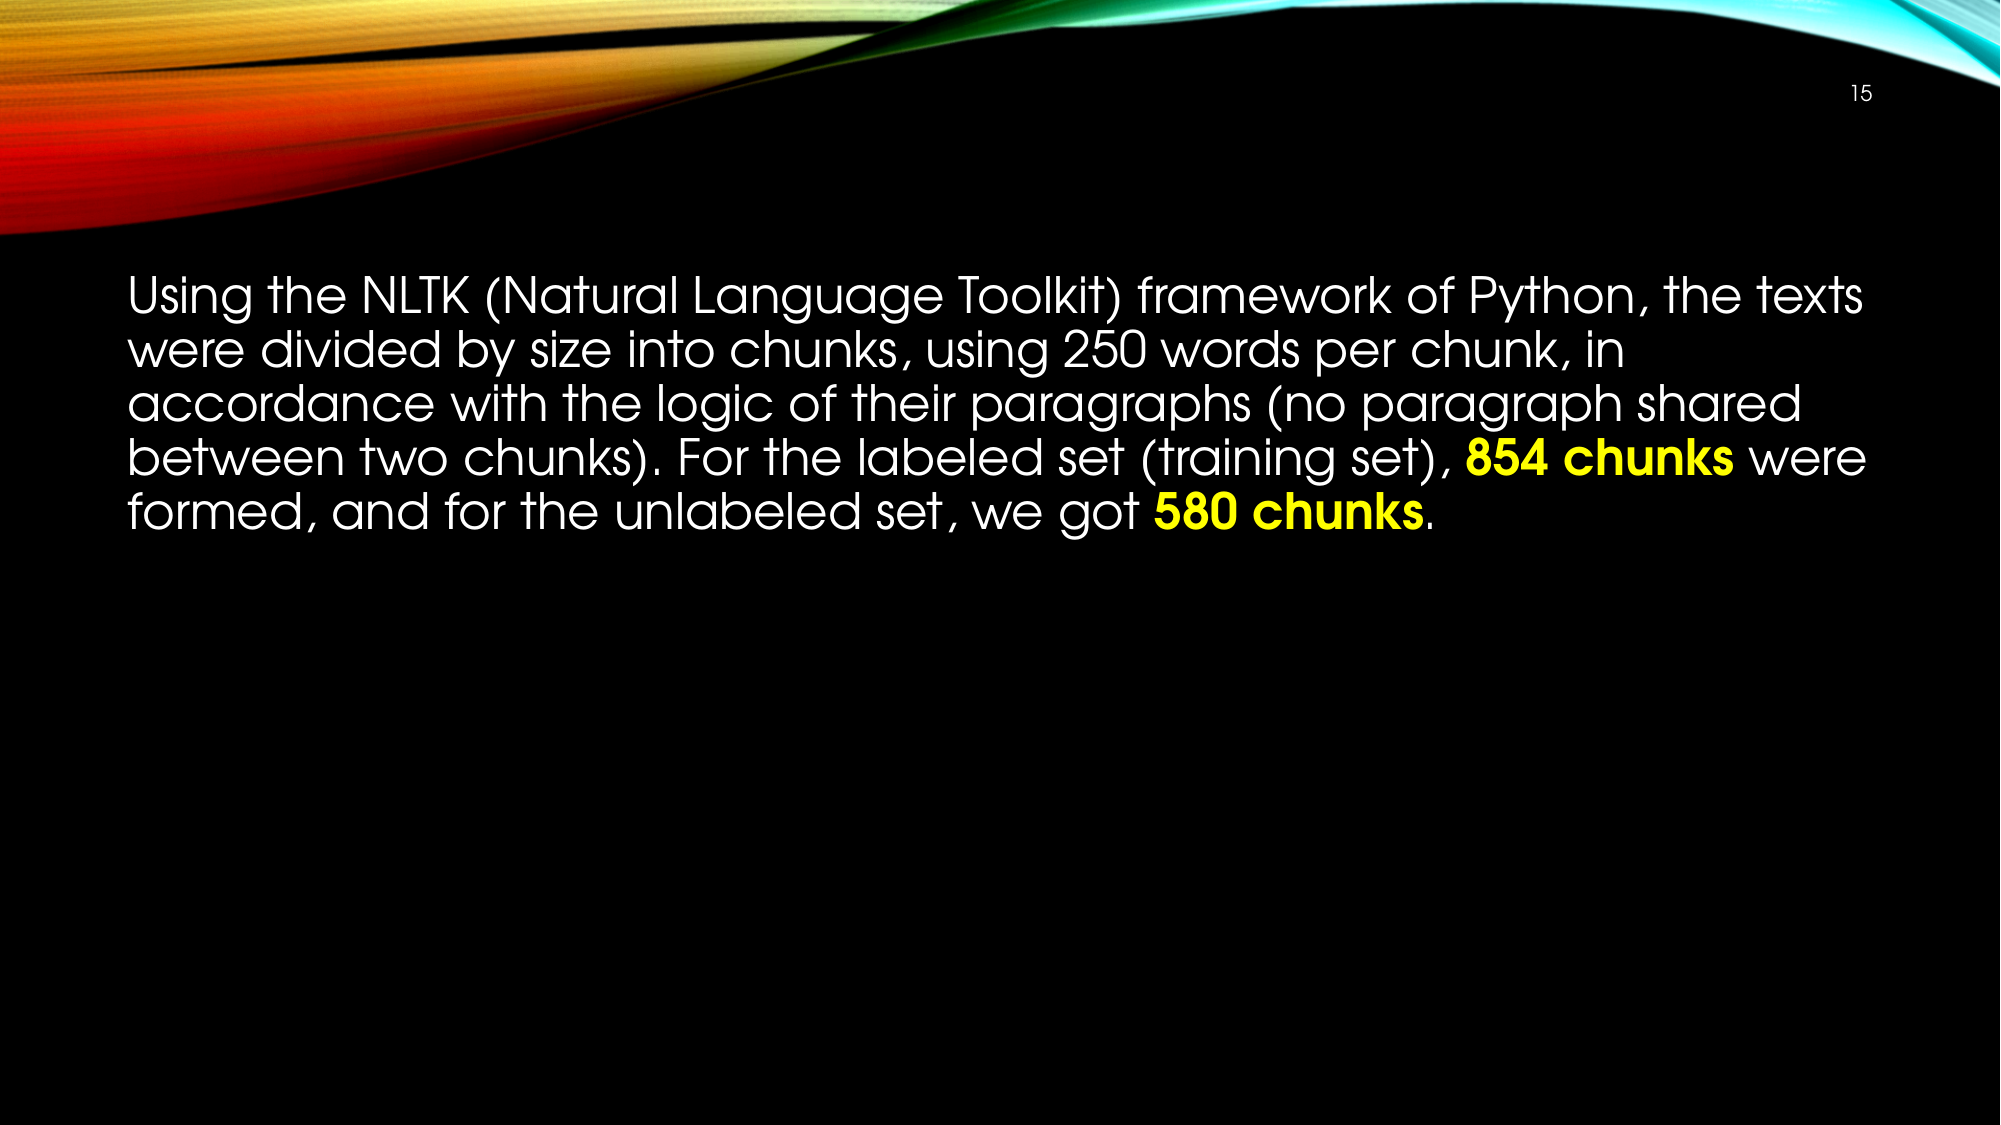

15
Using the NLTK (Natural Language Toolkit) framework of Python, the texts were divided by size into chunks, using 250 words per chunk, in accordance with the logic of their paragraphs (no paragraph shared between two chunks). For the labeled set (training set), 854 chunks were formed, and for the unlabeled set, we got 580 chunks.